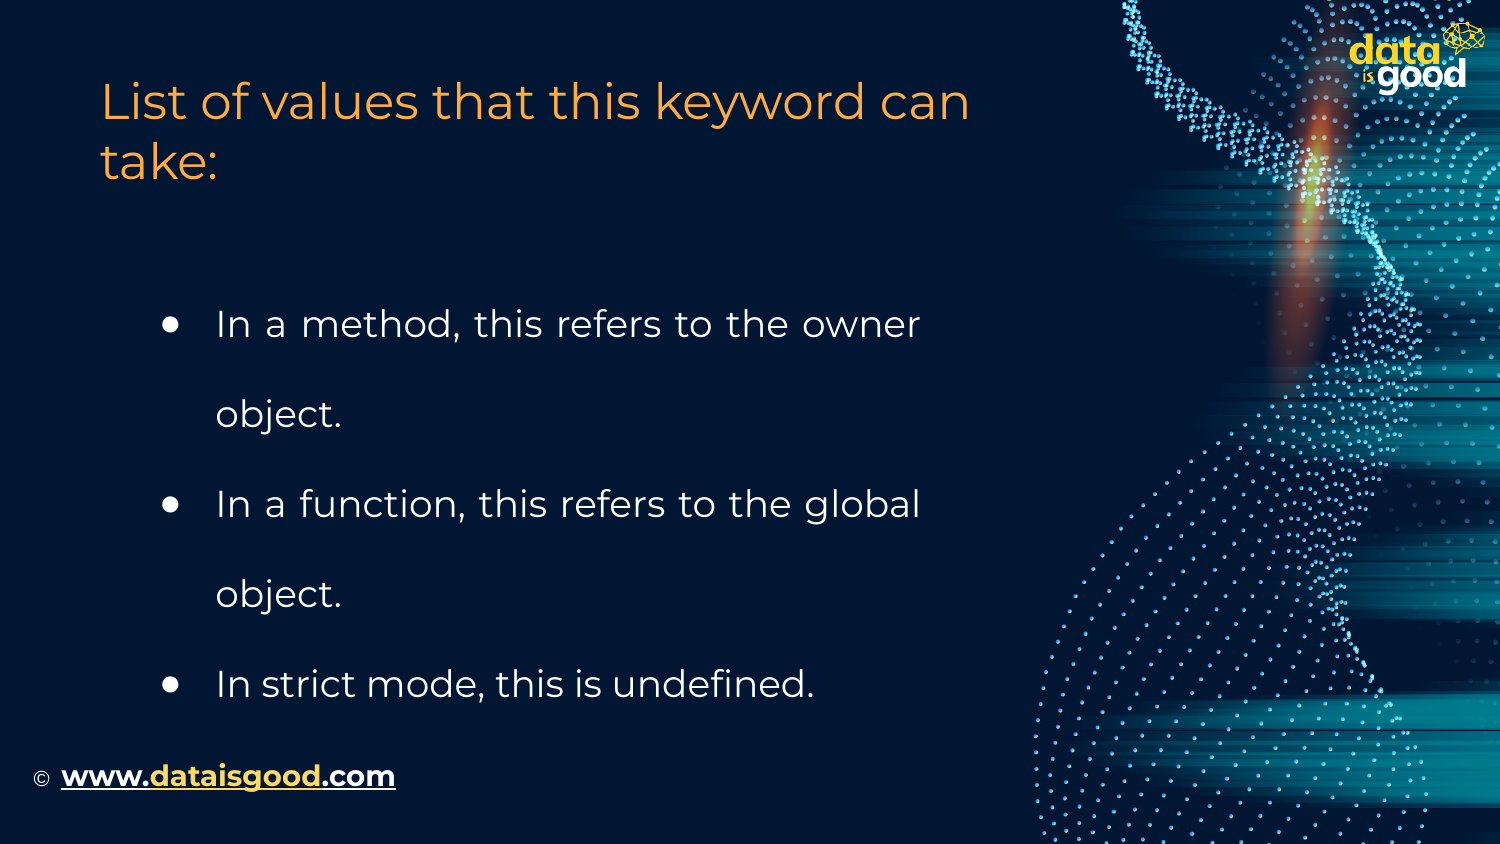

# List of values that this keyword can take:
In a method, this refers to the owner object.
In a function, this refers to the global object.
In strict mode, this is undefined.